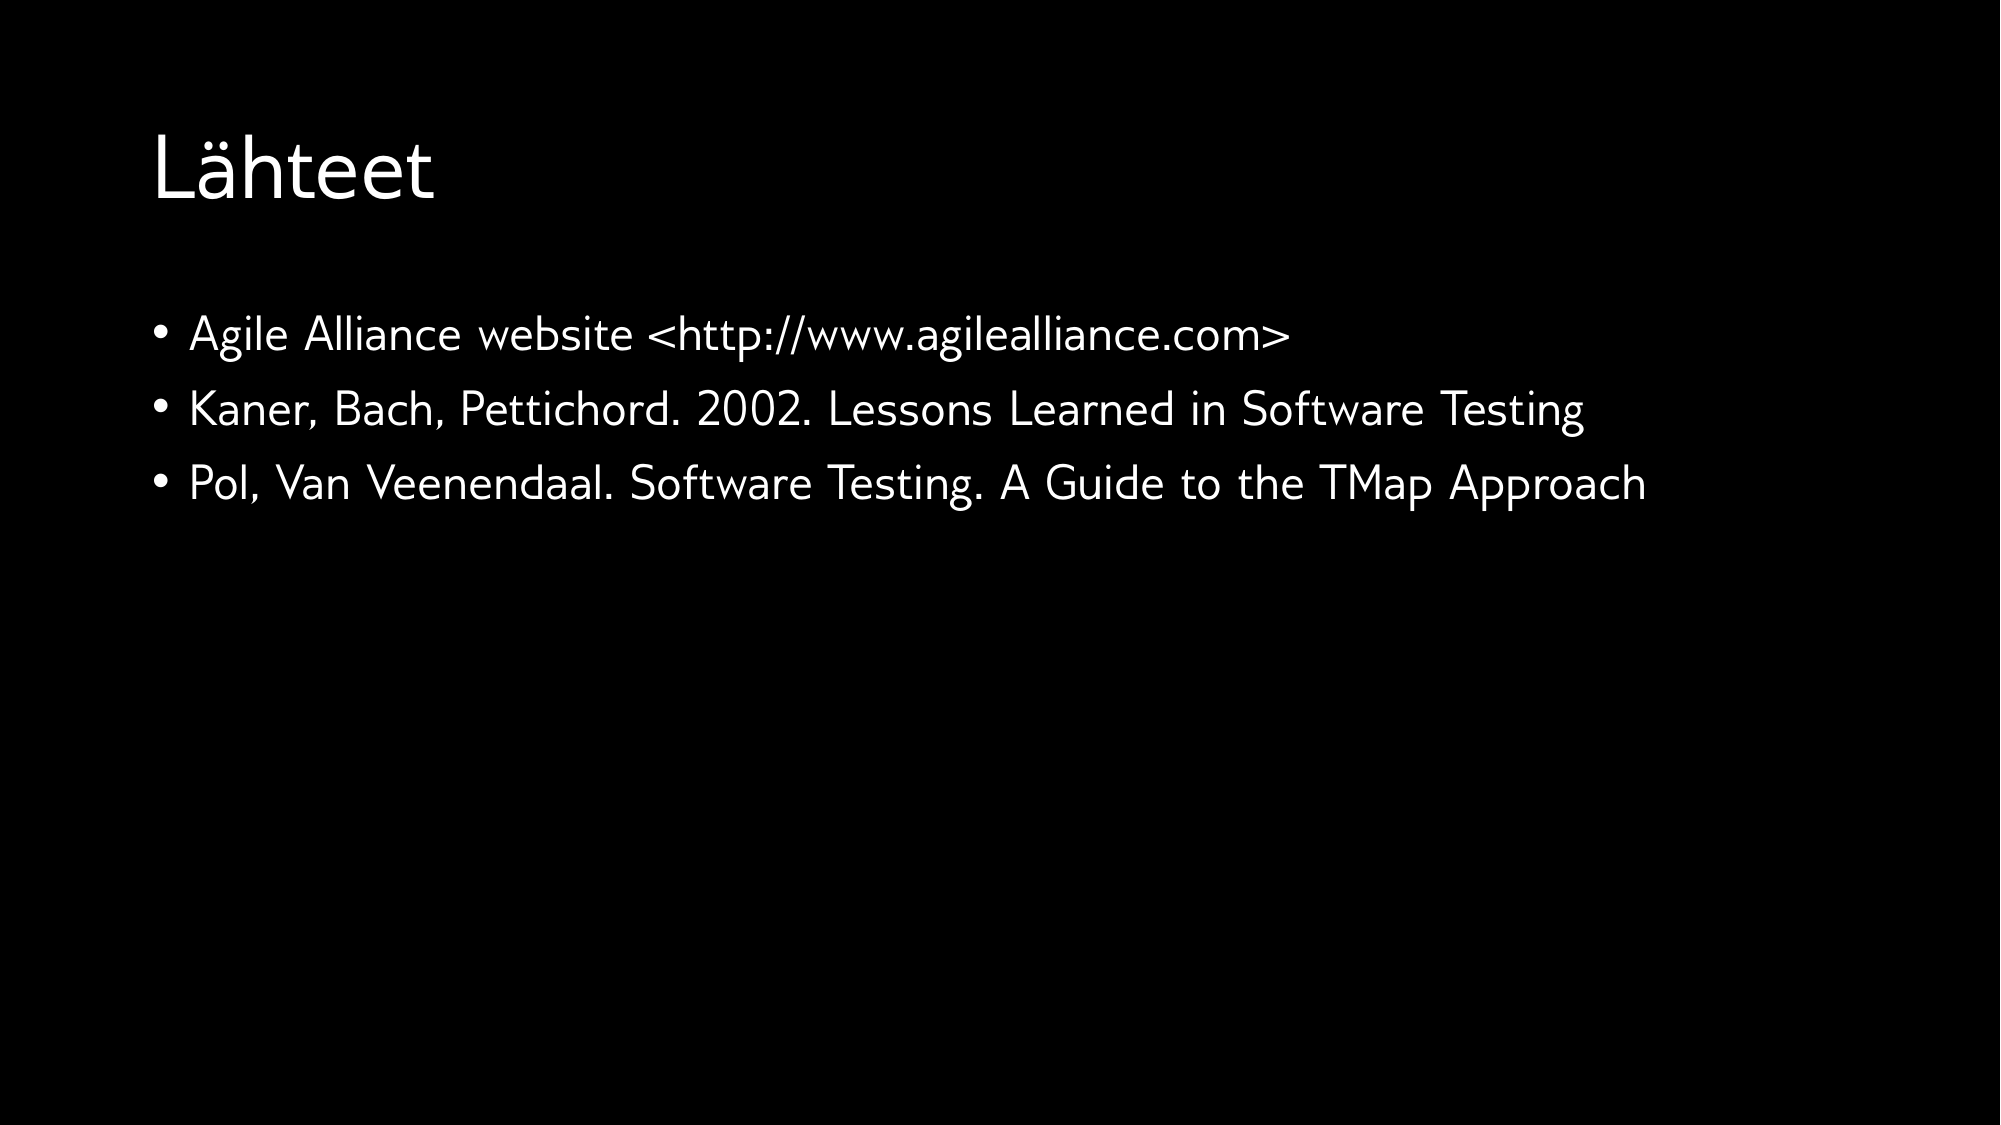

# Lähteet
Agile Alliance website <http://www.agilealliance.com>
Kaner, Bach, Pettichord. 2002. Lessons Learned in Software Testing
Pol, Van Veenendaal. Software Testing. A Guide to the TMap Approach